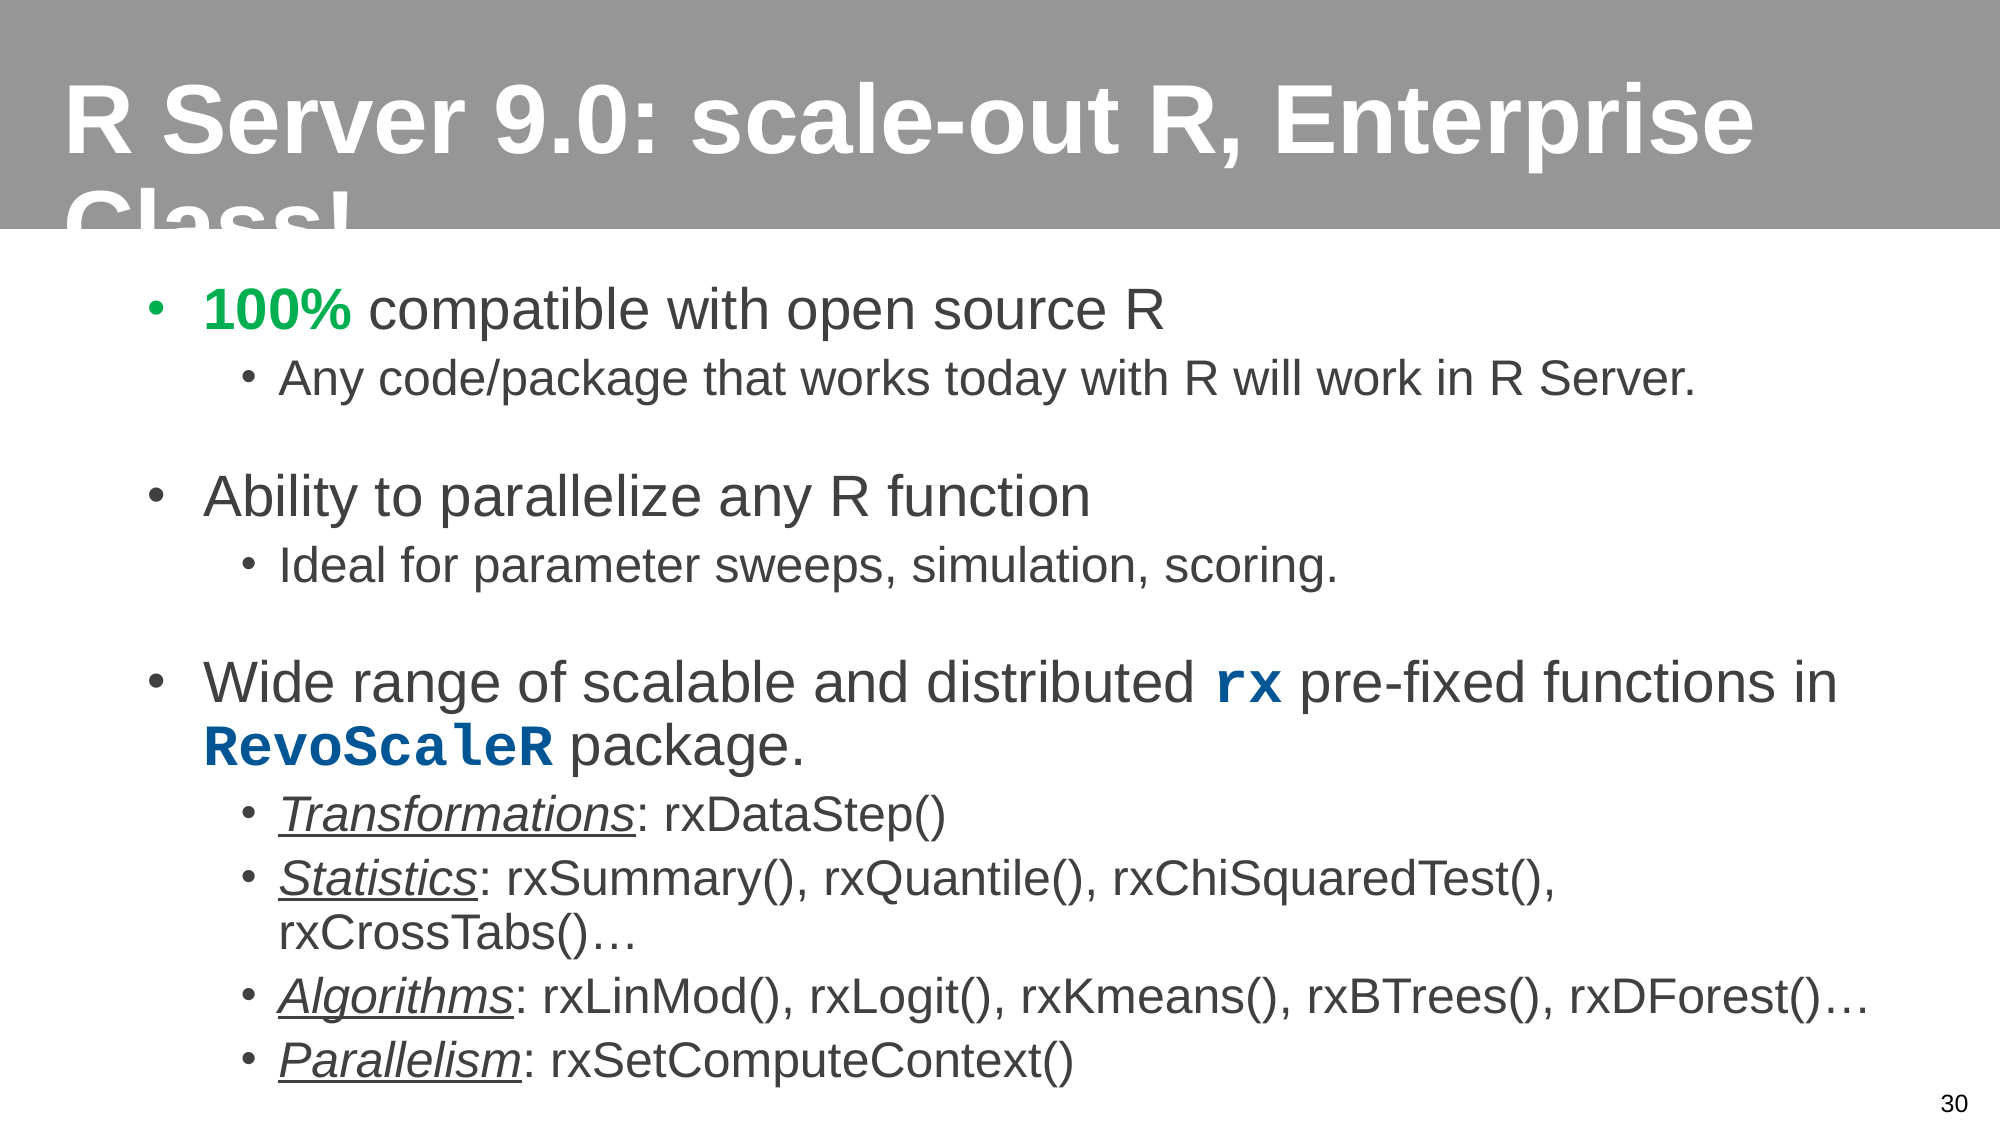

# R Server 9.0: scale-out R, Enterprise Class!
100% compatible with open source R
Any code/package that works today with R will work in R Server.

Ability to parallelize any R function
Ideal for parameter sweeps, simulation, scoring.

Wide range of scalable and distributed rx pre-fixed functions in RevoScaleR package.
Transformations: rxDataStep()
Statistics: rxSummary(), rxQuantile(), rxChiSquaredTest(), rxCrossTabs()…
Algorithms: rxLinMod(), rxLogit(), rxKmeans(), rxBTrees(), rxDForest()…
Parallelism: rxSetComputeContext()

30